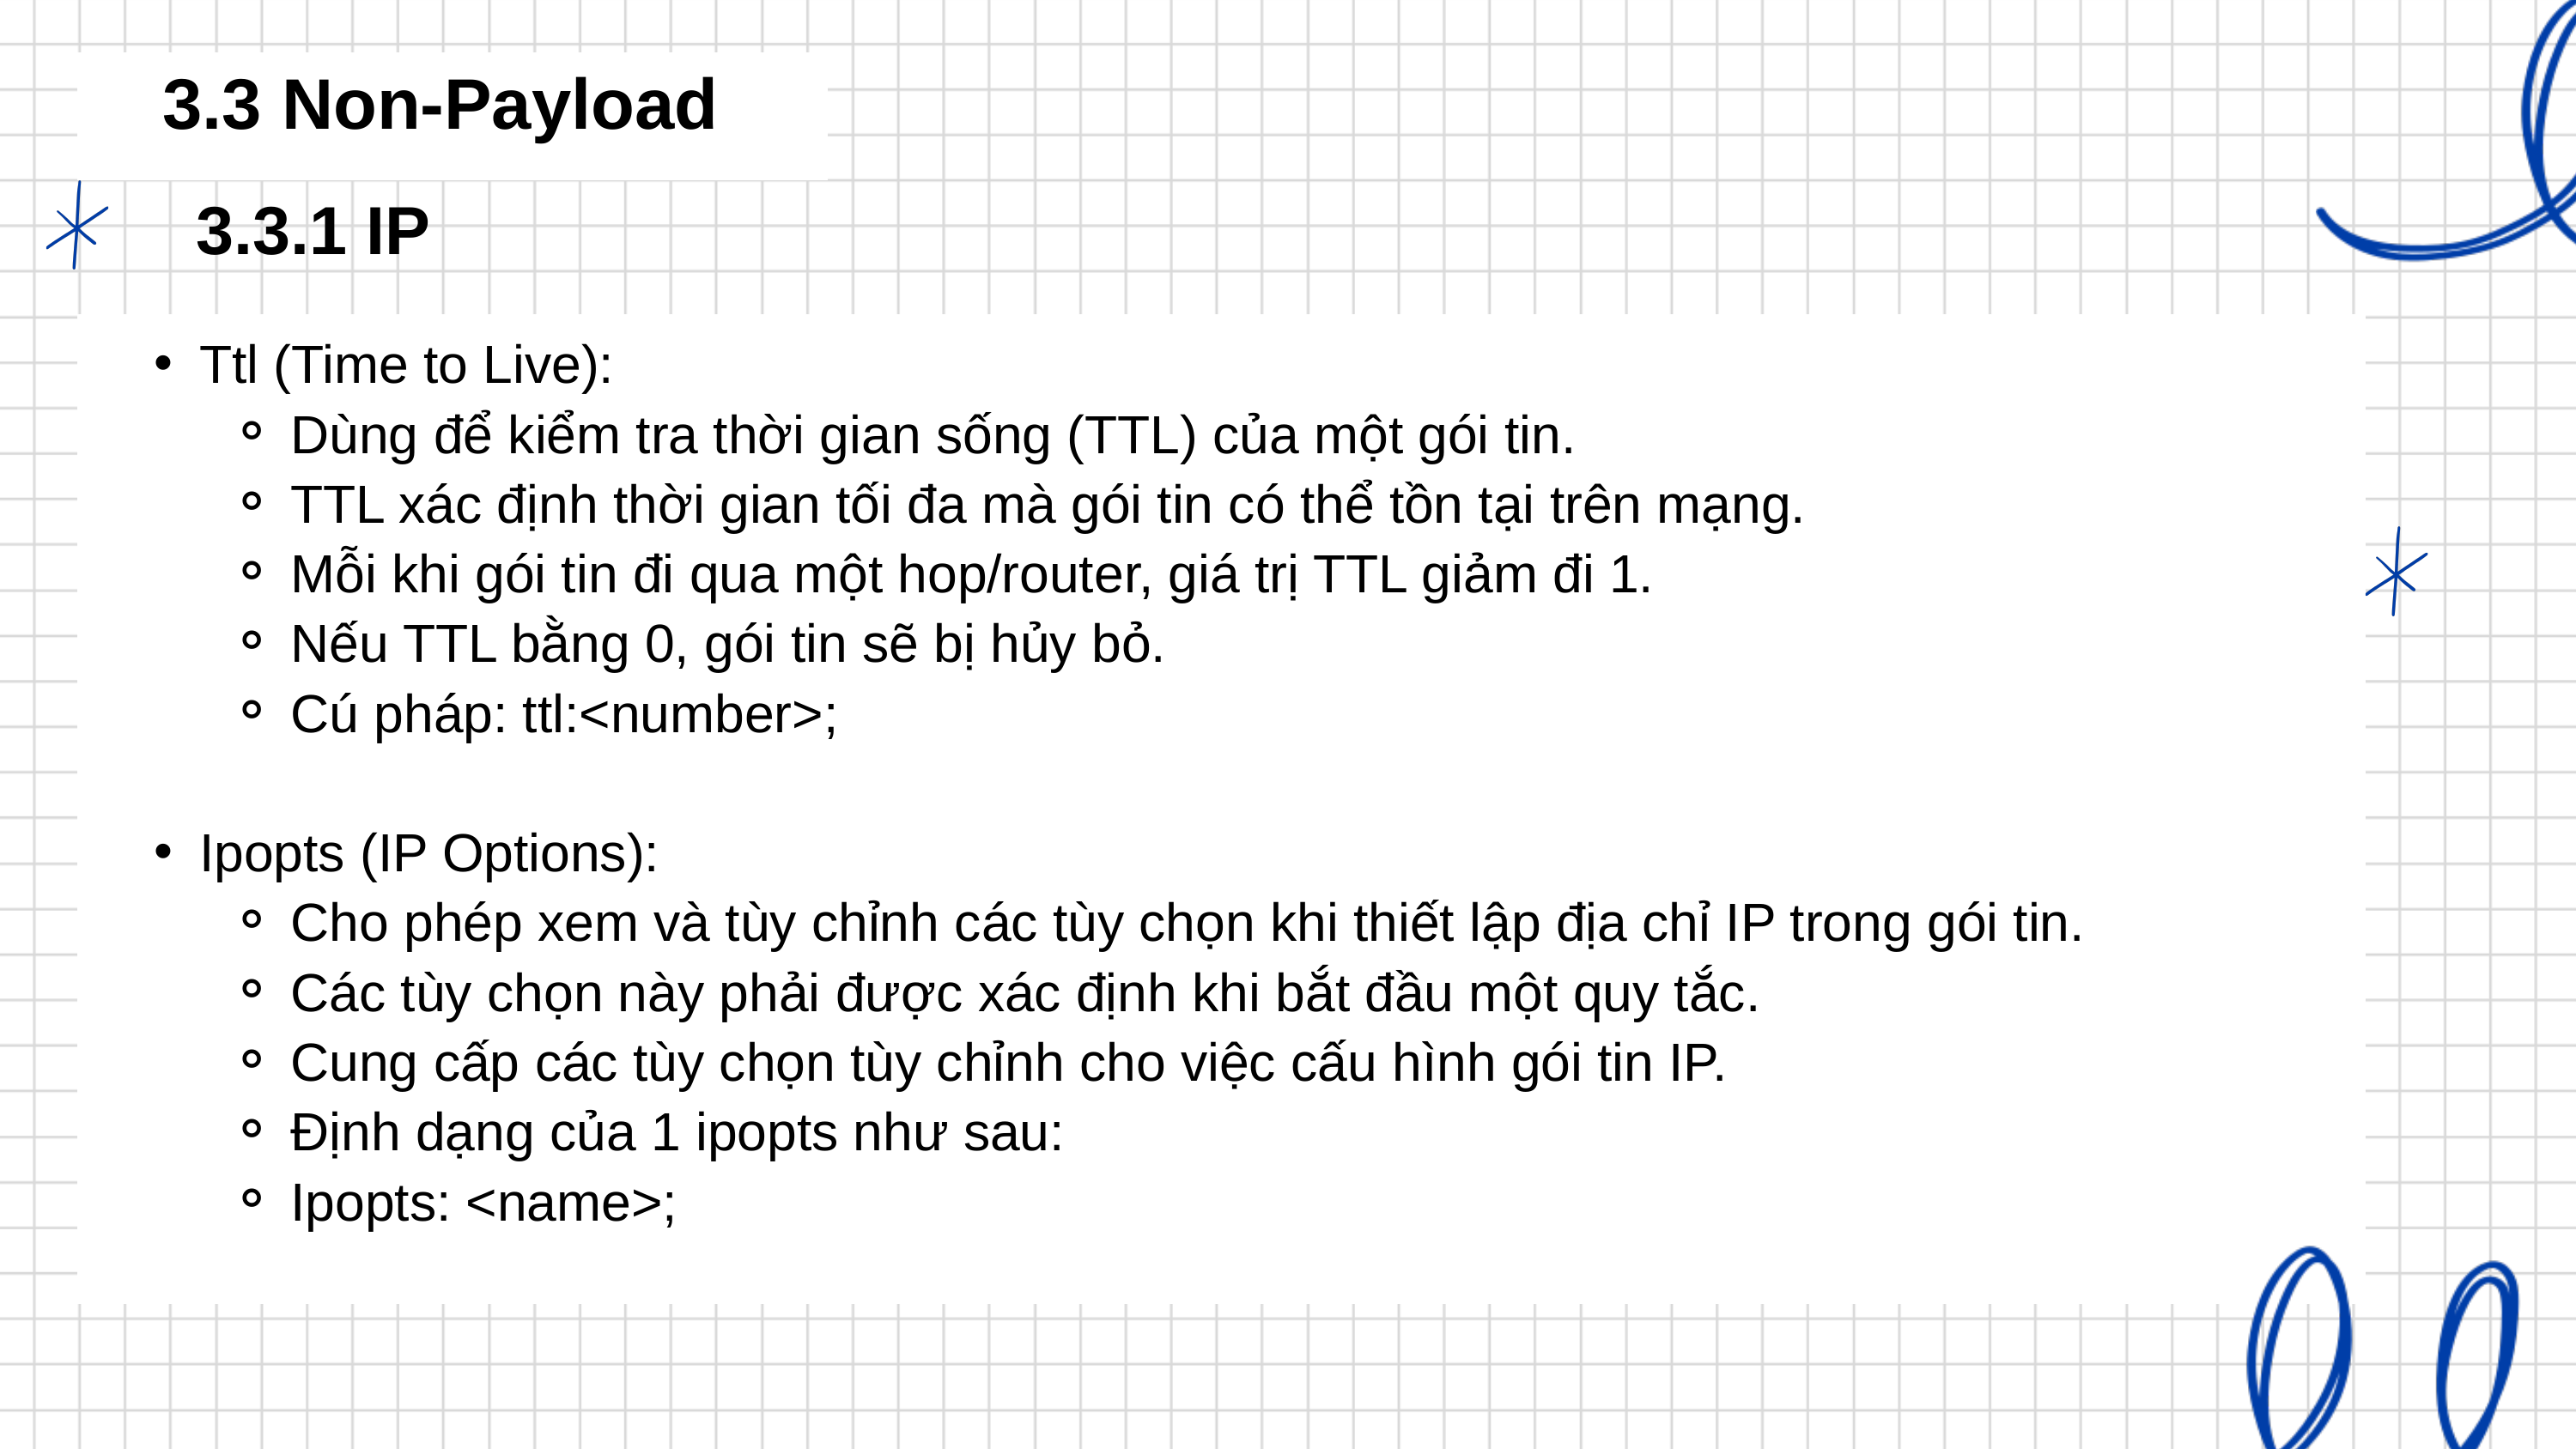

3.3 Non-Payload

3.3.1 IP

Ttl (Time to Live):
Dùng để kiểm tra thời gian sống (TTL) của một gói tin.
TTL xác định thời gian tối đa mà gói tin có thể tồn tại trên mạng.
Mỗi khi gói tin đi qua một hop/router, giá trị TTL giảm đi 1.
Nếu TTL bằng 0, gói tin sẽ bị hủy bỏ.
Cú pháp: ttl:<number>;

Ipopts (IP Options):
Cho phép xem và tùy chỉnh các tùy chọn khi thiết lập địa chỉ IP trong gói tin.
Các tùy chọn này phải được xác định khi bắt đầu một quy tắc.
Cung cấp các tùy chọn tùy chỉnh cho việc cấu hình gói tin IP.
Định dạng của 1 ipopts như sau:
Ipopts: <name>;